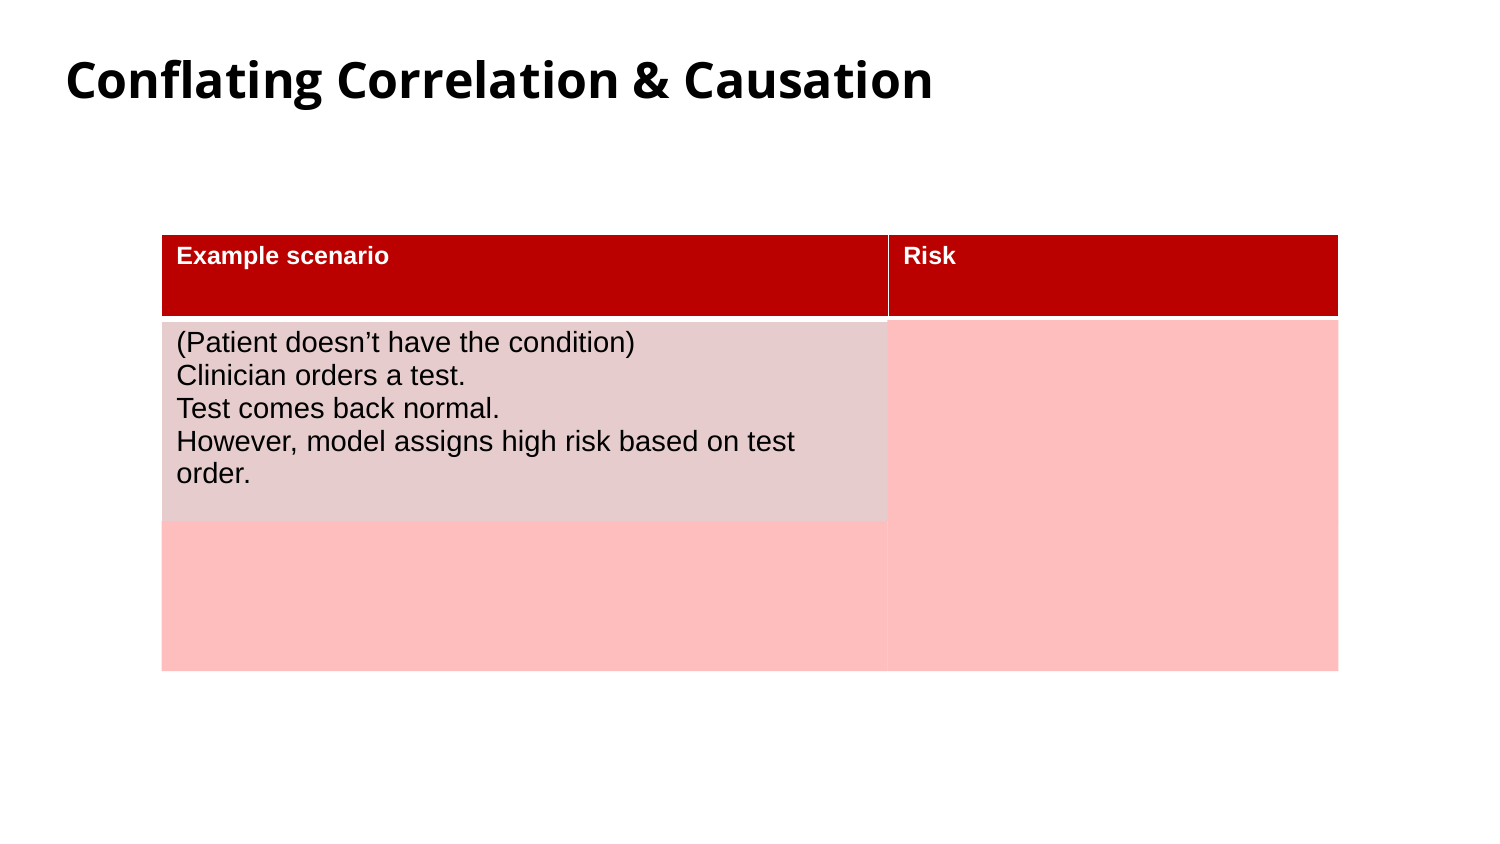

# Conflating Correlation & Causation
| Example scenario | Risk |
| --- | --- |
| (Patient doesn’t have the condition) Clinician orders a test. Test comes back normal. However, model assigns high risk based on test order. | Waste money on unnecessary extra lab tests/imaging |
| (Patient has the condition) Clinician orders test at 3AM. Test delayed to 8AM for IT issue. Model assigns low risk to patient. | Patient could die |

41